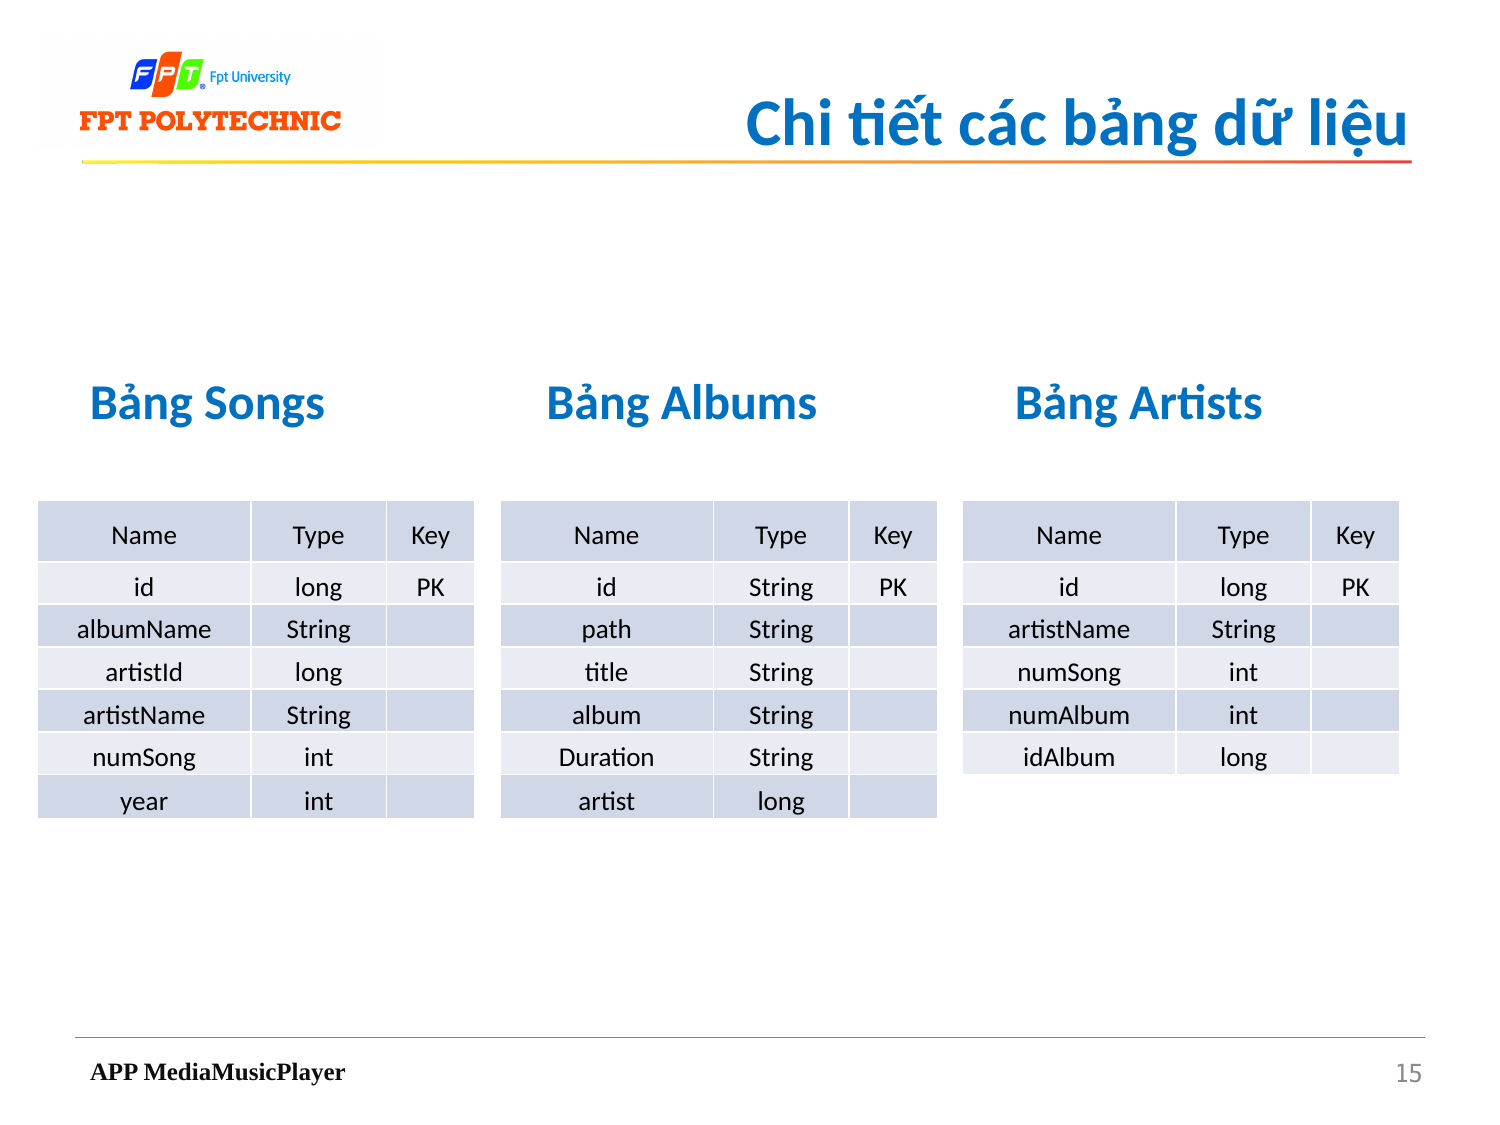

# Chi tiết các bảng dữ liệu
Bảng Albums
Bảng Artists
Bảng Songs
| Name | Type | Key |
| --- | --- | --- |
| id | String | PK |
| path | String |  |
| title | String |  |
| album | String |  |
| Duration | String |  |
| artist | long |  |
| Name | Type | Key |
| --- | --- | --- |
| id | long | PK |
| artistName | String |  |
| numSong | int |  |
| numAlbum | int |  |
| idAlbum | long |  |
| Name | Type | Key |
| --- | --- | --- |
| id | long | PK |
| albumName | String |  |
| artistId | long |  |
| artistName | String |  |
| numSong | int |  |
| year | int |  |
APP MediaMusicPlayer
15